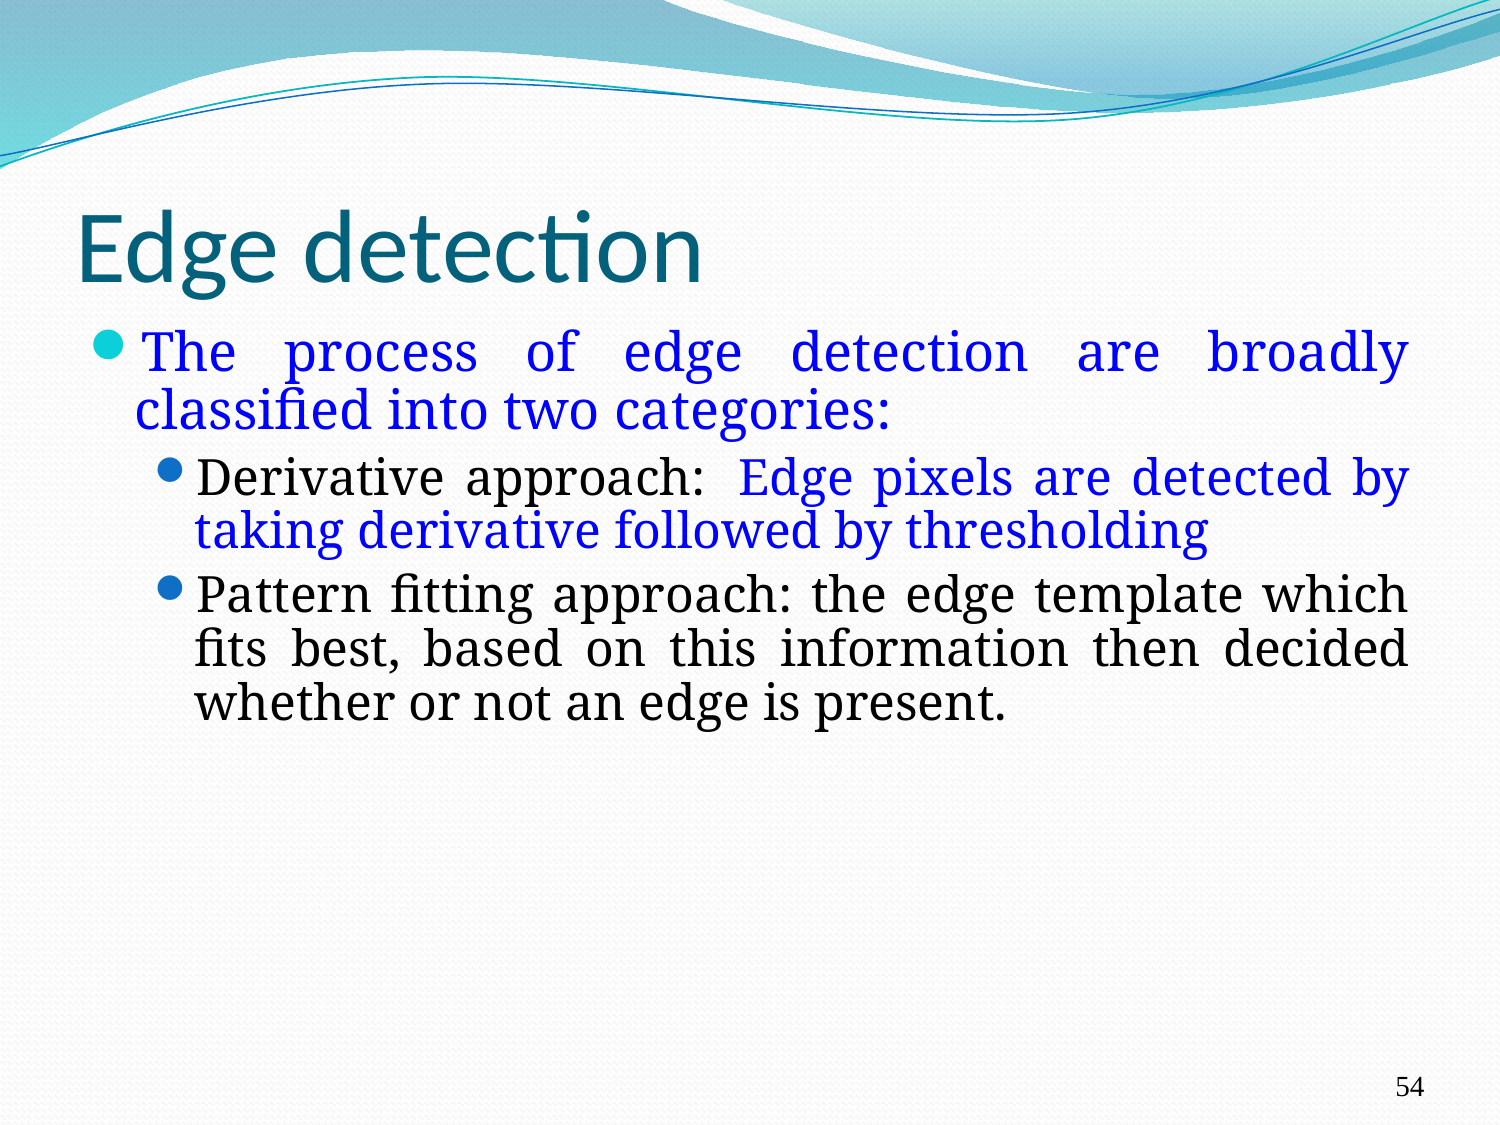

# Edge detection
The process of edge detection are broadly classified into two categories:
Derivative approach:  Edge pixels are detected by taking derivative followed by thresholding
Pattern fitting approach: the edge template which fits best, based on this information then decided whether or not an edge is present.
54